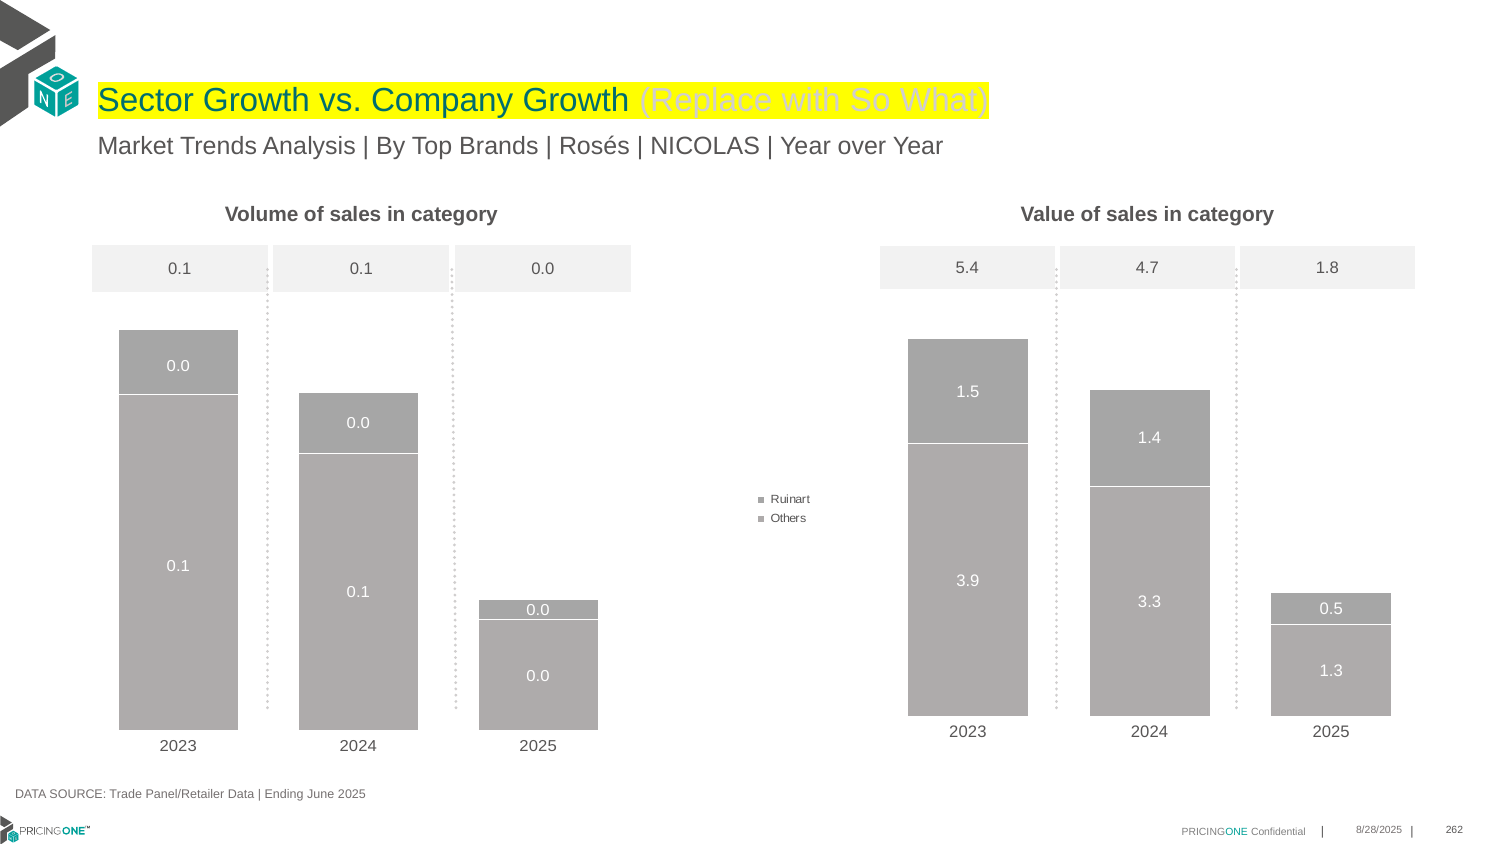

# Sector Growth vs. Company Growth (Replace with So What)
Market Trends Analysis | By Top Brands | Rosés | NICOLAS | Year over Year
| Value of sales in category |  |  |
| --- | --- | --- |
| 5.4 | 4.7 | 1.8 |
| Volume of sales in category |  |  |
| --- | --- | --- |
| 0.1 | 0.1 | 0.0 |

### Chart

| Category | Others | Ruinart |
|---|---|---|
| 2023 | 3.907116 | 1.508993 |
| 2024 | 3.29164 | 1.393801 |
| 2025 | 1.314188 | 0.452563 |

### Chart

| Category | Others | Ruinart |
|---|---|---|
| 2023 | 0.061981 | 0.011963 |
| 2024 | 0.051187 | 0.011176 |
| 2025 | 0.020505 | 0.003641 |
DATA SOURCE: Trade Panel/Retailer Data | Ending June 2025

8/28/2025
262